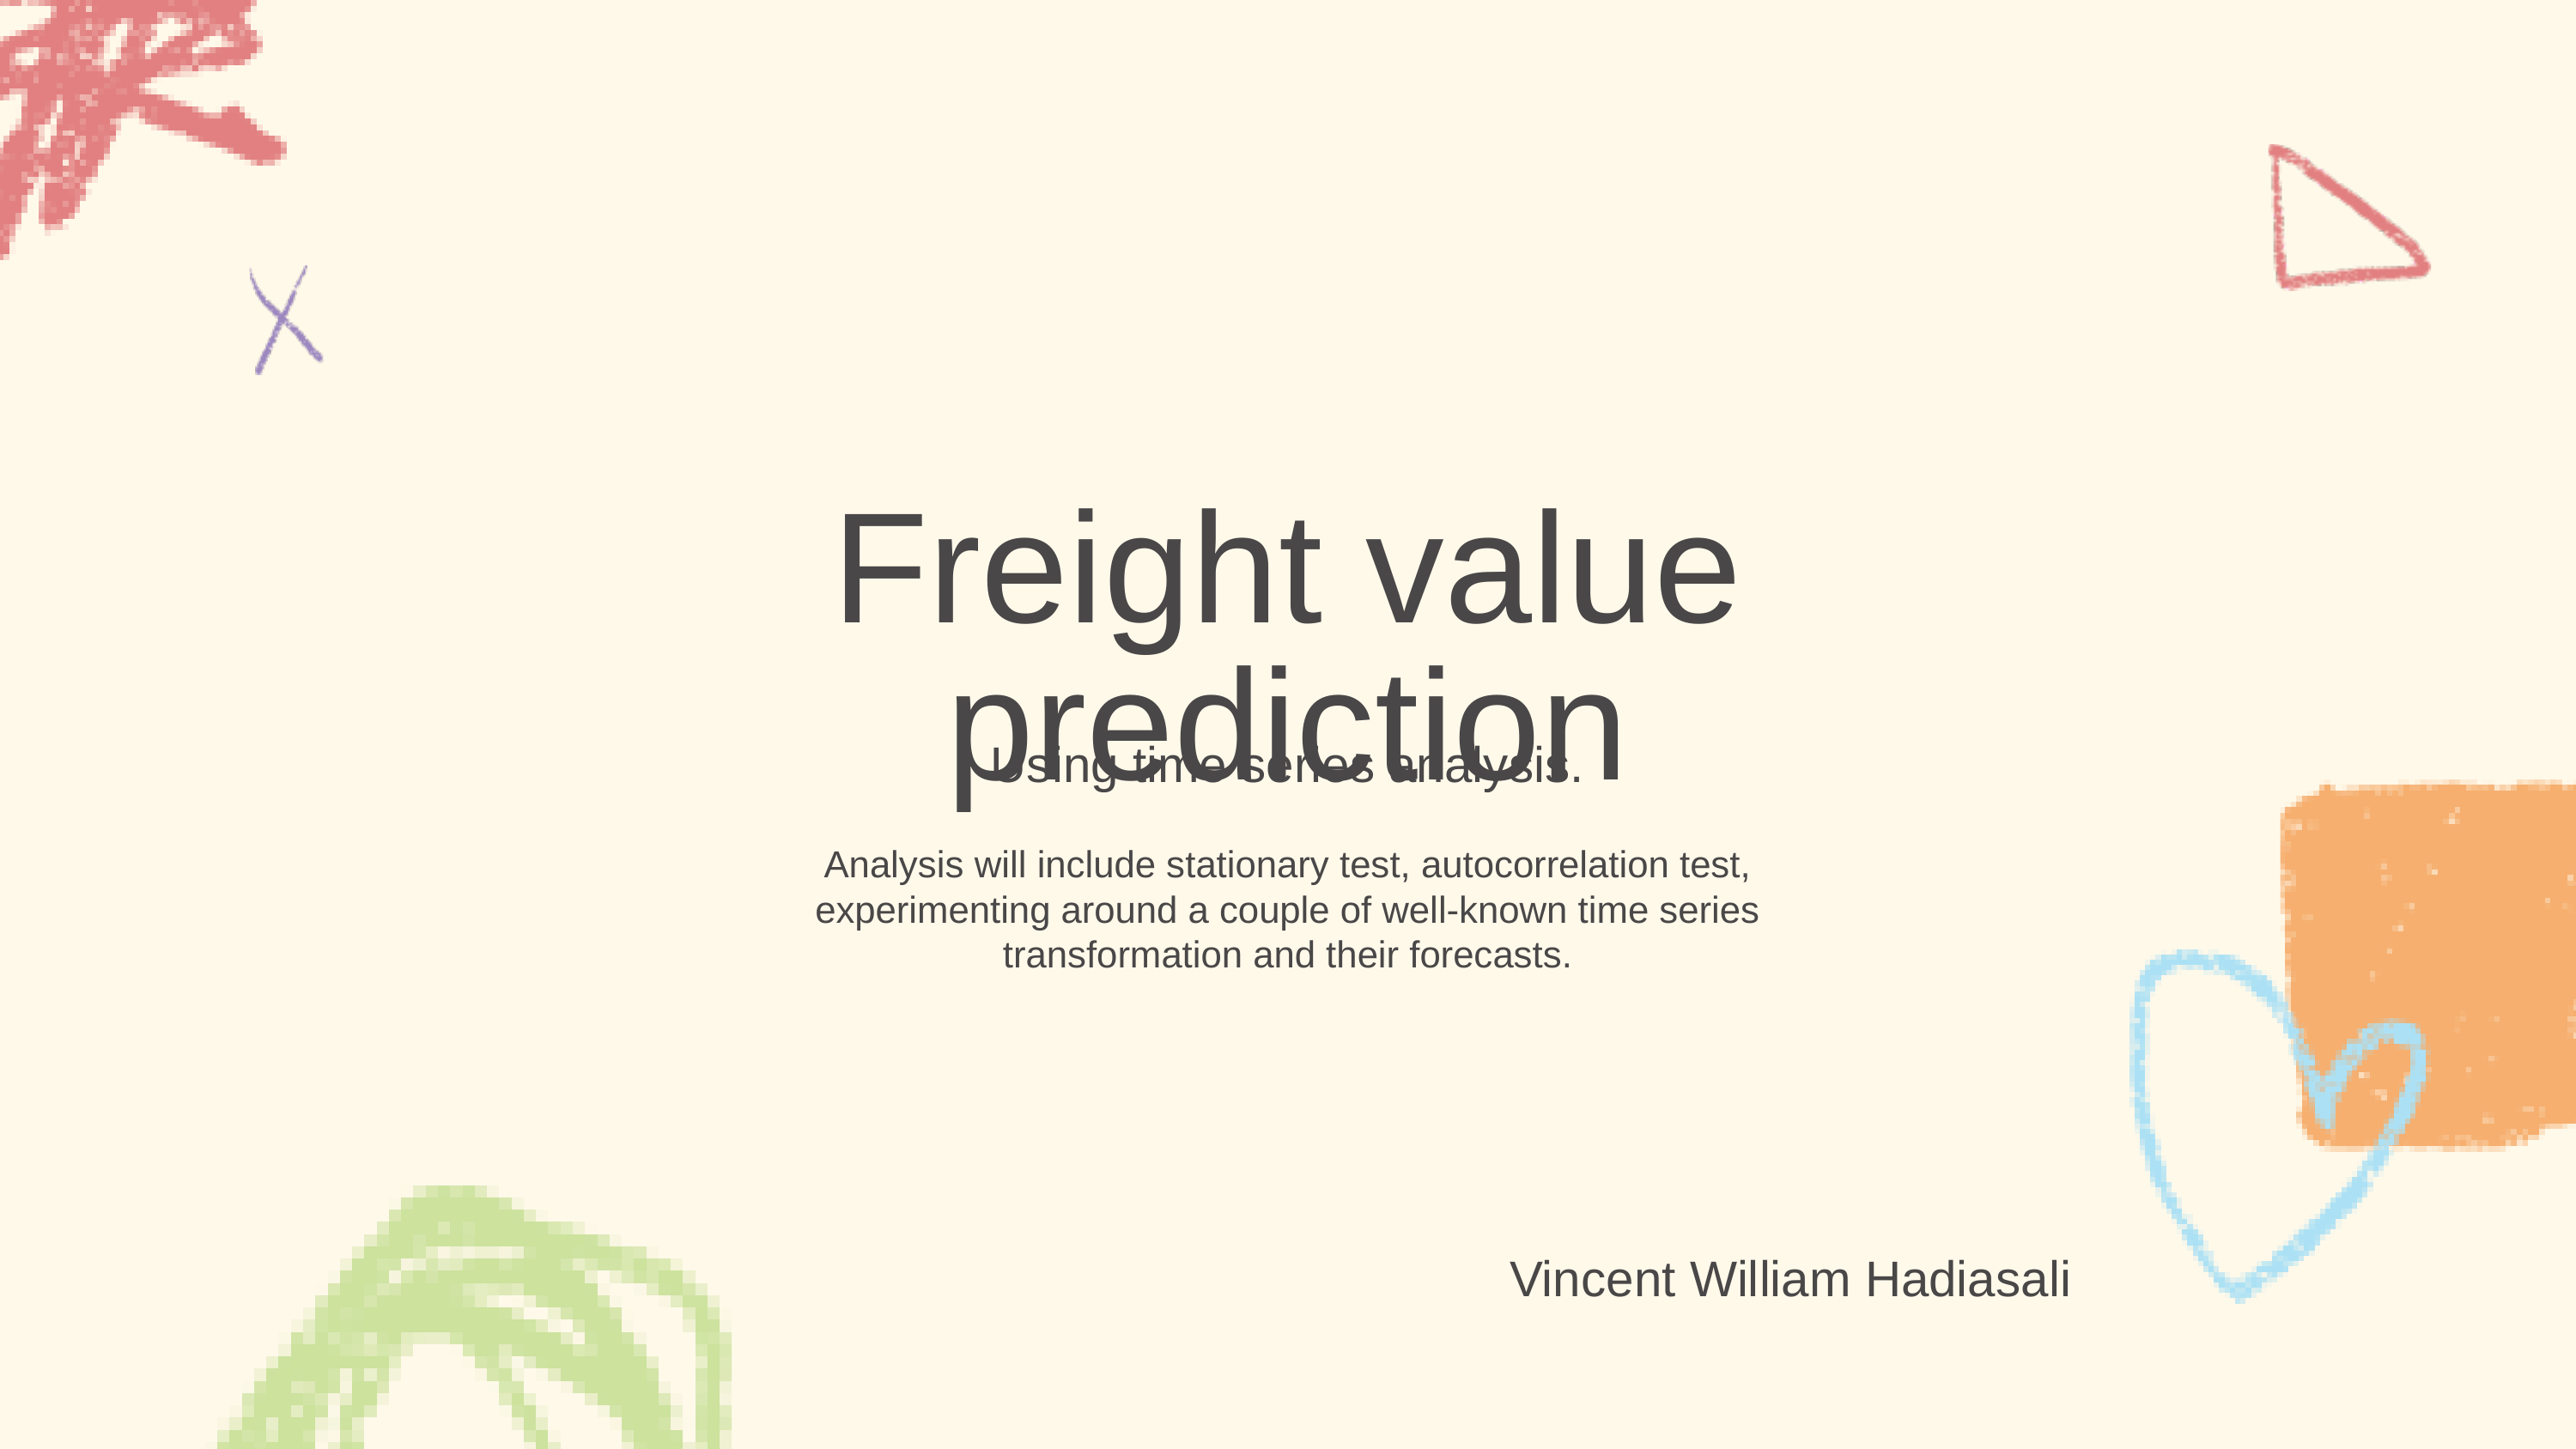

Freight value prediction
Using time series analysis.

Analysis will include stationary test, autocorrelation test, experimenting around a couple of well-known time series transformation and their forecasts.

Vincent William Hadiasali